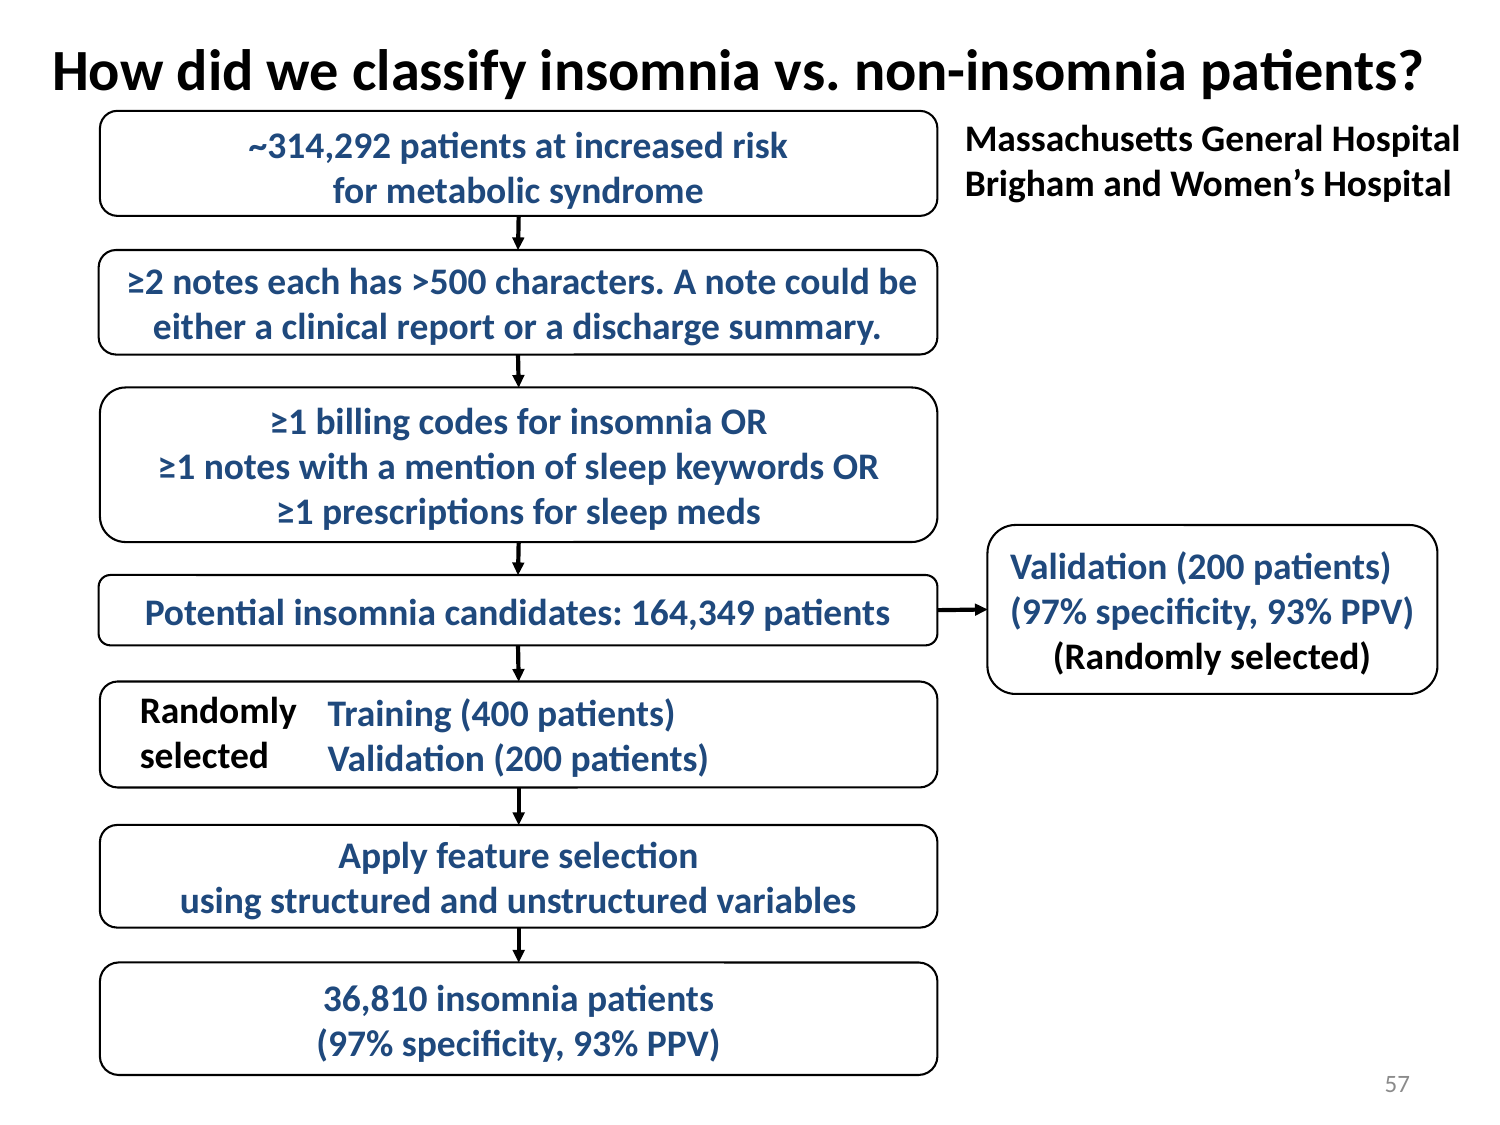

How did we classify insomnia vs. non-insomnia patients?
Massachusetts General Hospital
Brigham and Women’s Hospital
~314,292 patients at increased risk
for metabolic syndrome
 ≥2 notes each has >500 characters. A note could be either a clinical report or a discharge summary.
≥1 billing codes for insomnia OR
≥1 notes with a mention of sleep keywords OR
≥1 prescriptions for sleep meds
Validation (200 patients)
(97% specificity, 93% PPV)
(Randomly selected)
Potential insomnia candidates: 164,349 patients
Randomly
selected
Training (400 patients)
Validation (200 patients)
Apply feature selection
using structured and unstructured variables
36,810 insomnia patients
(97% specificity, 93% PPV)
57